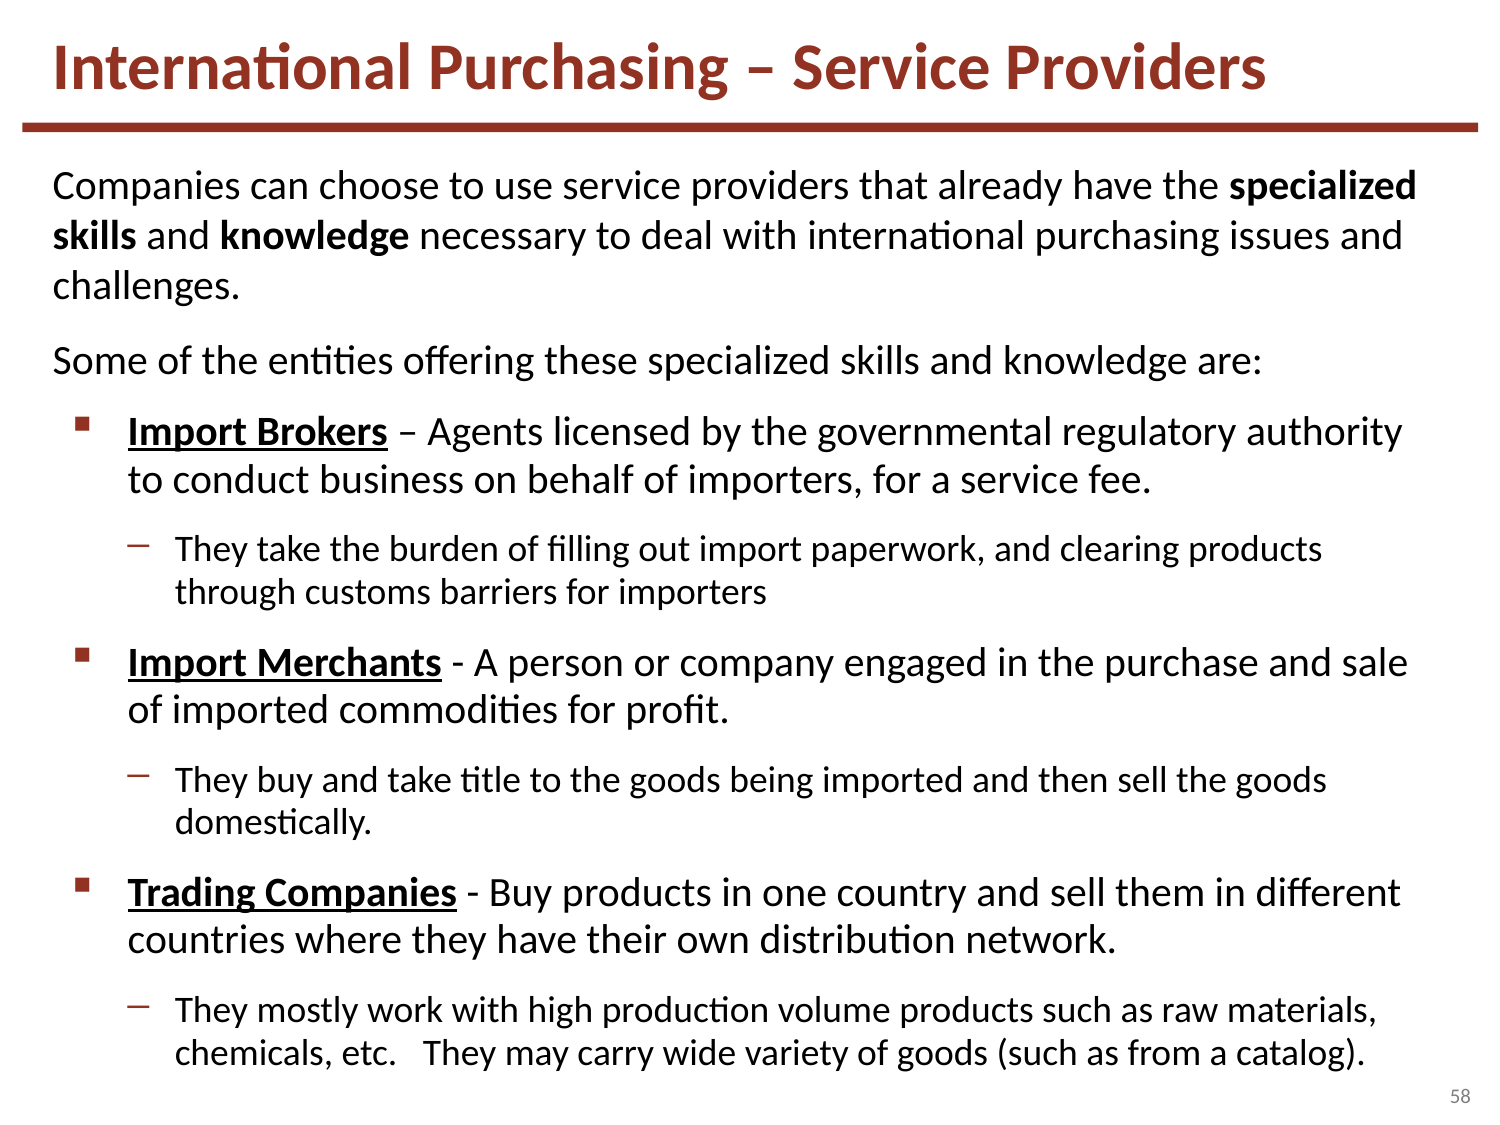

International Purchasing – Service Providers
Companies can choose to use service providers that already have the specialized skills and knowledge necessary to deal with international purchasing issues and challenges.
Some of the entities offering these specialized skills and knowledge are:
Import Brokers – Agents licensed by the governmental regulatory authority to conduct business on behalf of importers, for a service fee.
They take the burden of filling out import paperwork, and clearing products through customs barriers for importers
Import Merchants - A person or company engaged in the purchase and sale of imported commodities for profit.
They buy and take title to the goods being imported and then sell the goods domestically.
Trading Companies - Buy products in one country and sell them in different countries where they have their own distribution network.
They mostly work with high production volume products such as raw materials, chemicals, etc.   They may carry wide variety of goods (such as from a catalog).
58